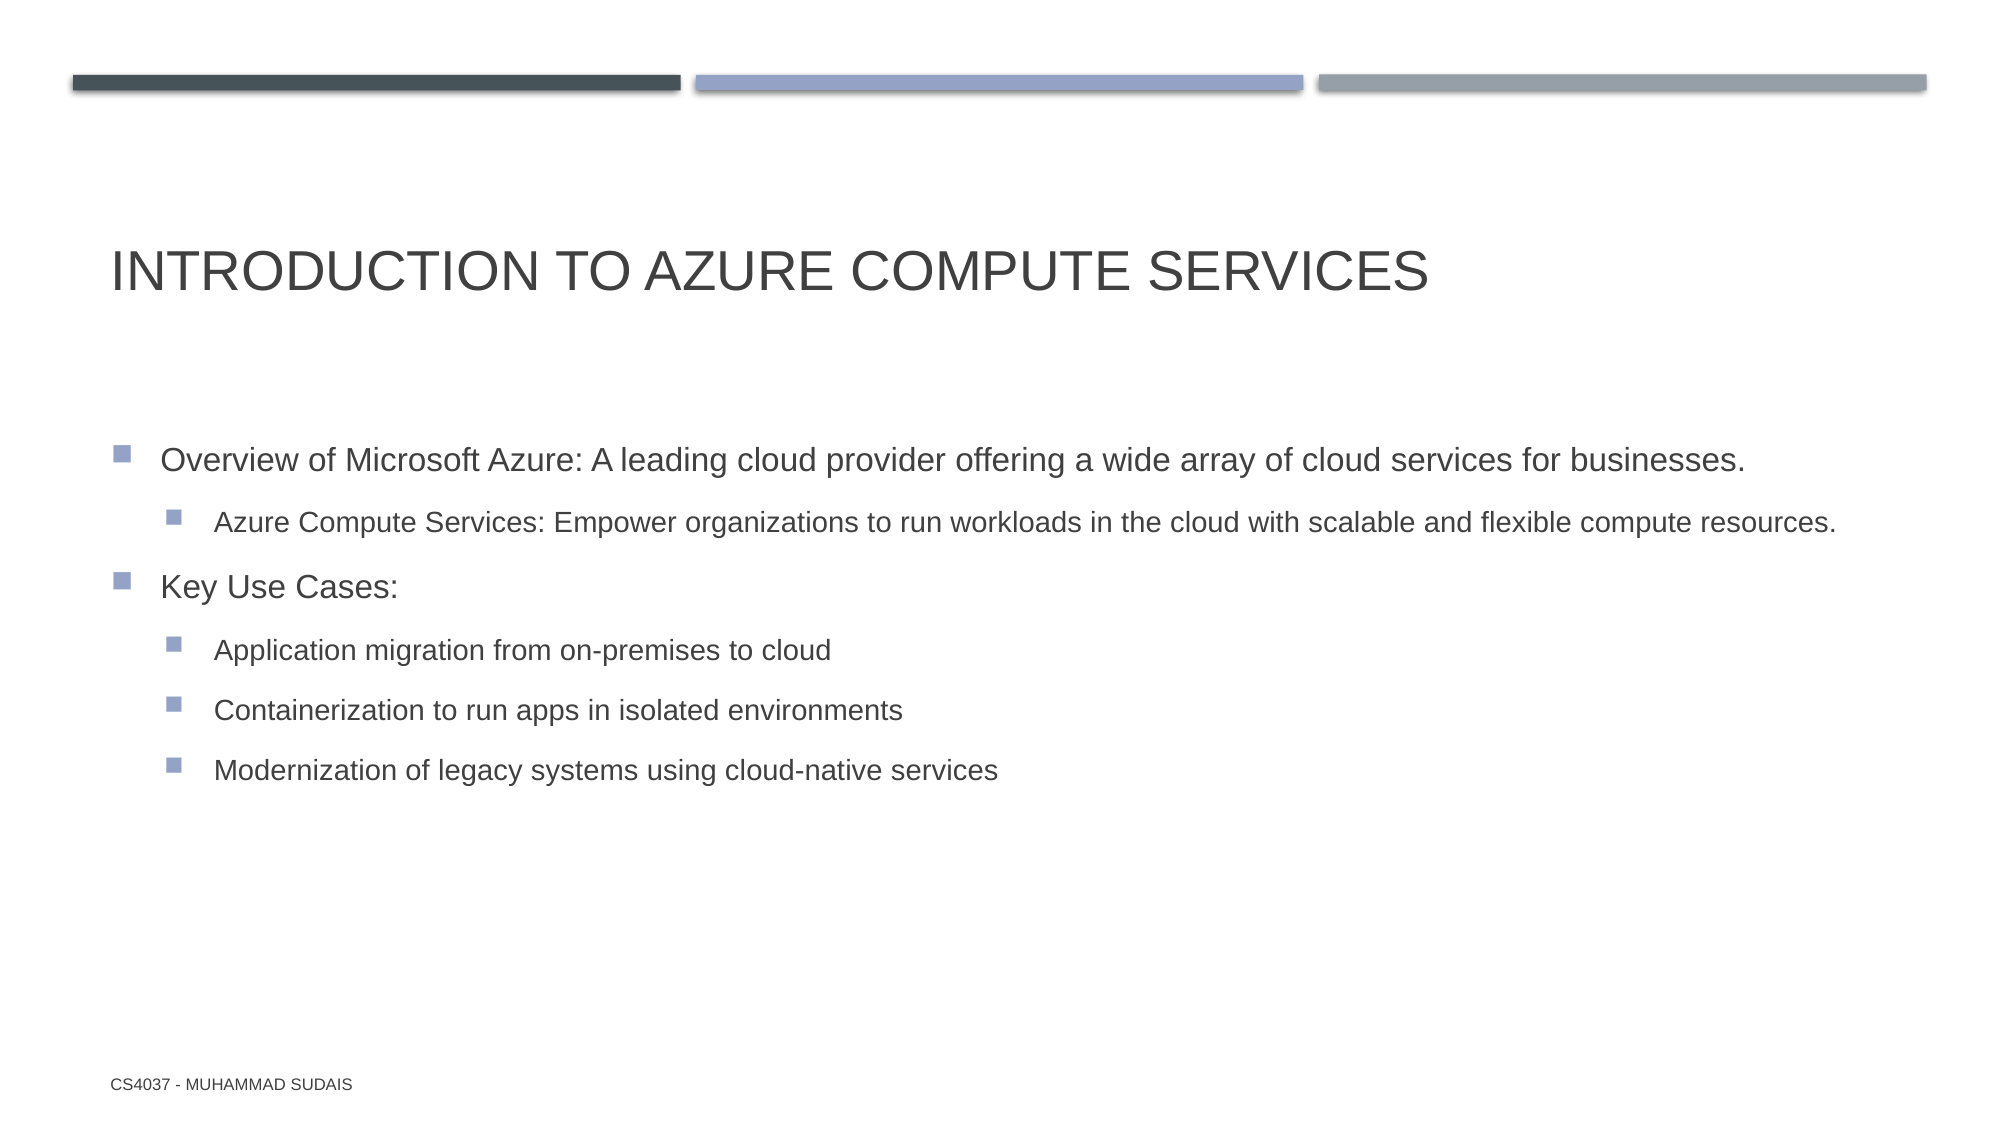

# Introduction to Azure Compute Services
Overview of Microsoft Azure: A leading cloud provider offering a wide array of cloud services for businesses.
Azure Compute Services: Empower organizations to run workloads in the cloud with scalable and flexible compute resources.
Key Use Cases:
Application migration from on-premises to cloud
Containerization to run apps in isolated environments
Modernization of legacy systems using cloud-native services
CS4037 - Muhammad Sudais